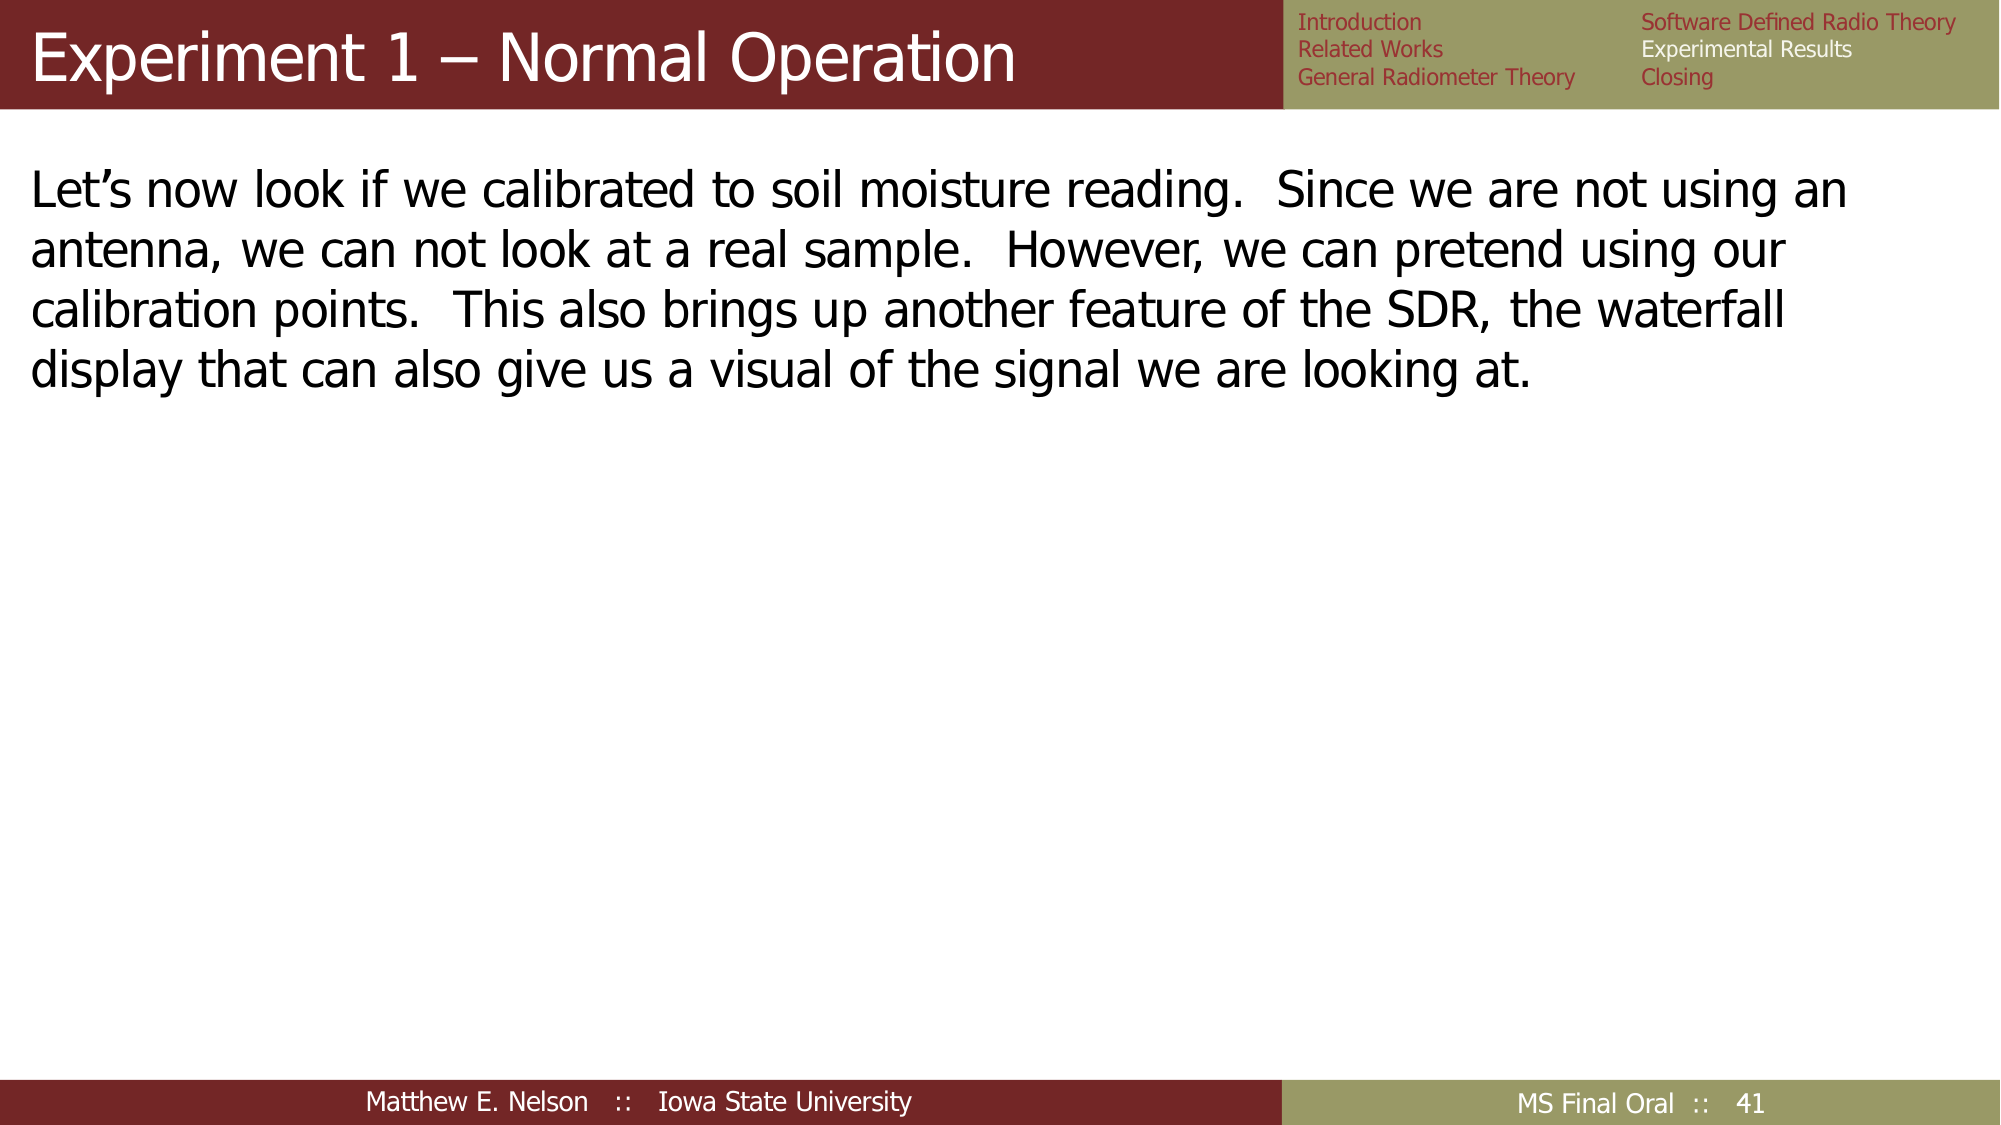

# Experiment 1 – Normal Operation
Introduction
Related Works
General Radiometer Theory
Software Defined Radio Theory
Experimental Results
Closing
Let’s now look if we calibrated to soil moisture reading.  Since we are not using an antenna, we can not look at a real sample.  However, we can pretend using our calibration points.  This also brings up another feature of the SDR, the waterfall display that can also give us a visual of the signal we are looking at.